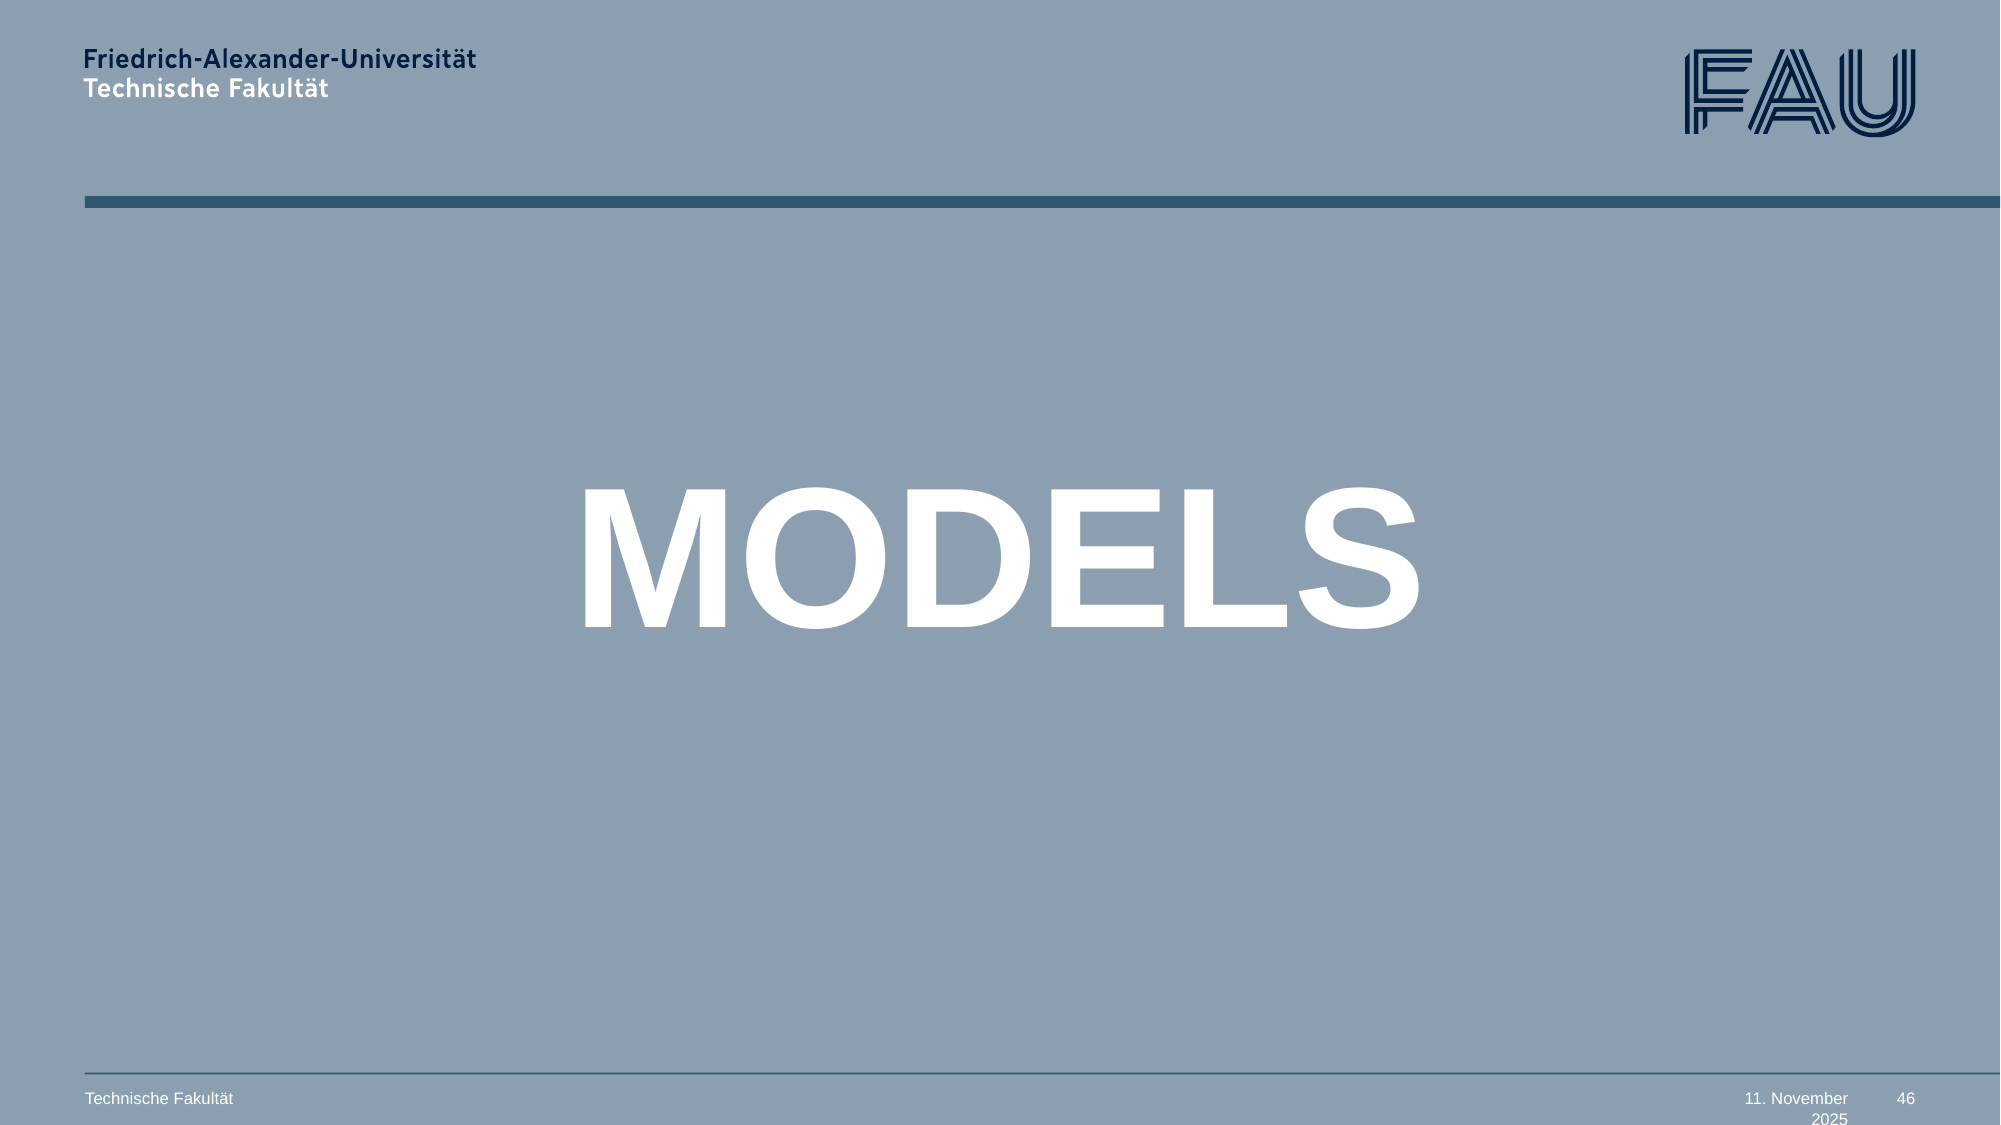

# MODELS
Technische Fakultät
11. November 2025
46